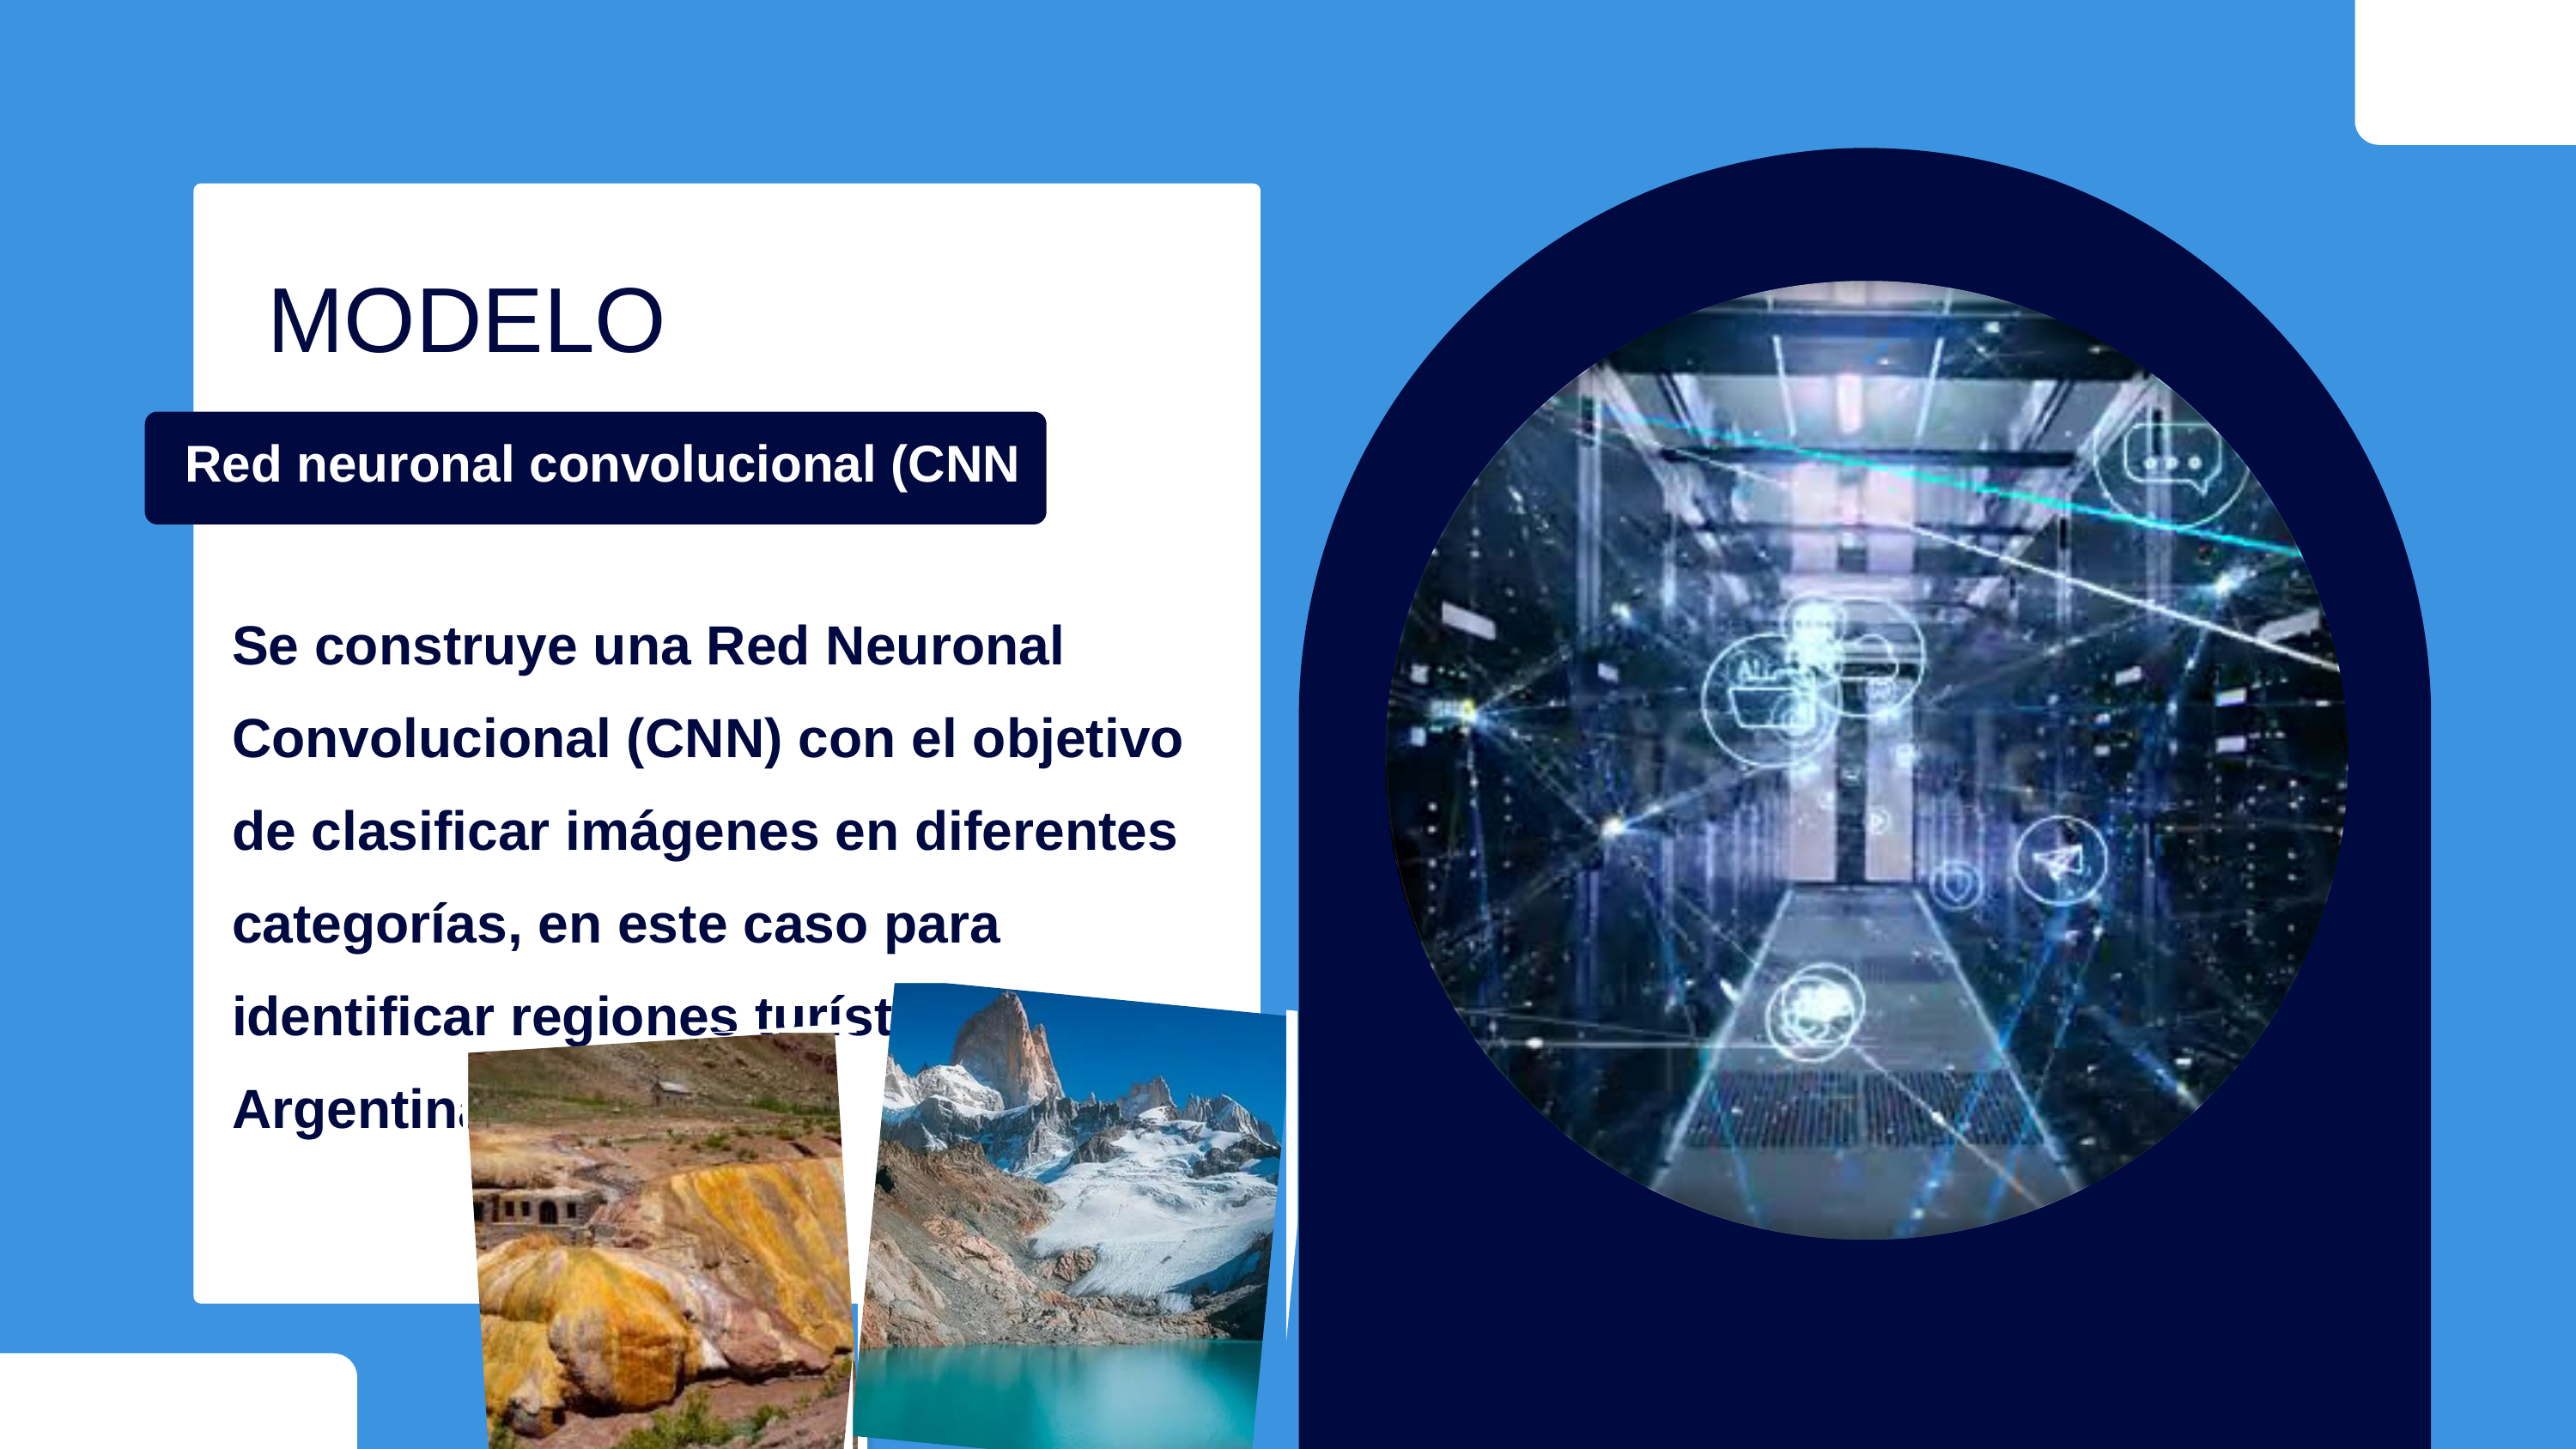

MODELO

 Red neuronal convolucional (CNN
Se construye una Red Neuronal Convolucional (CNN) con el objetivo de clasificar imágenes en diferentes categorías, en este caso para identificar regiones turísticas de Argentina.